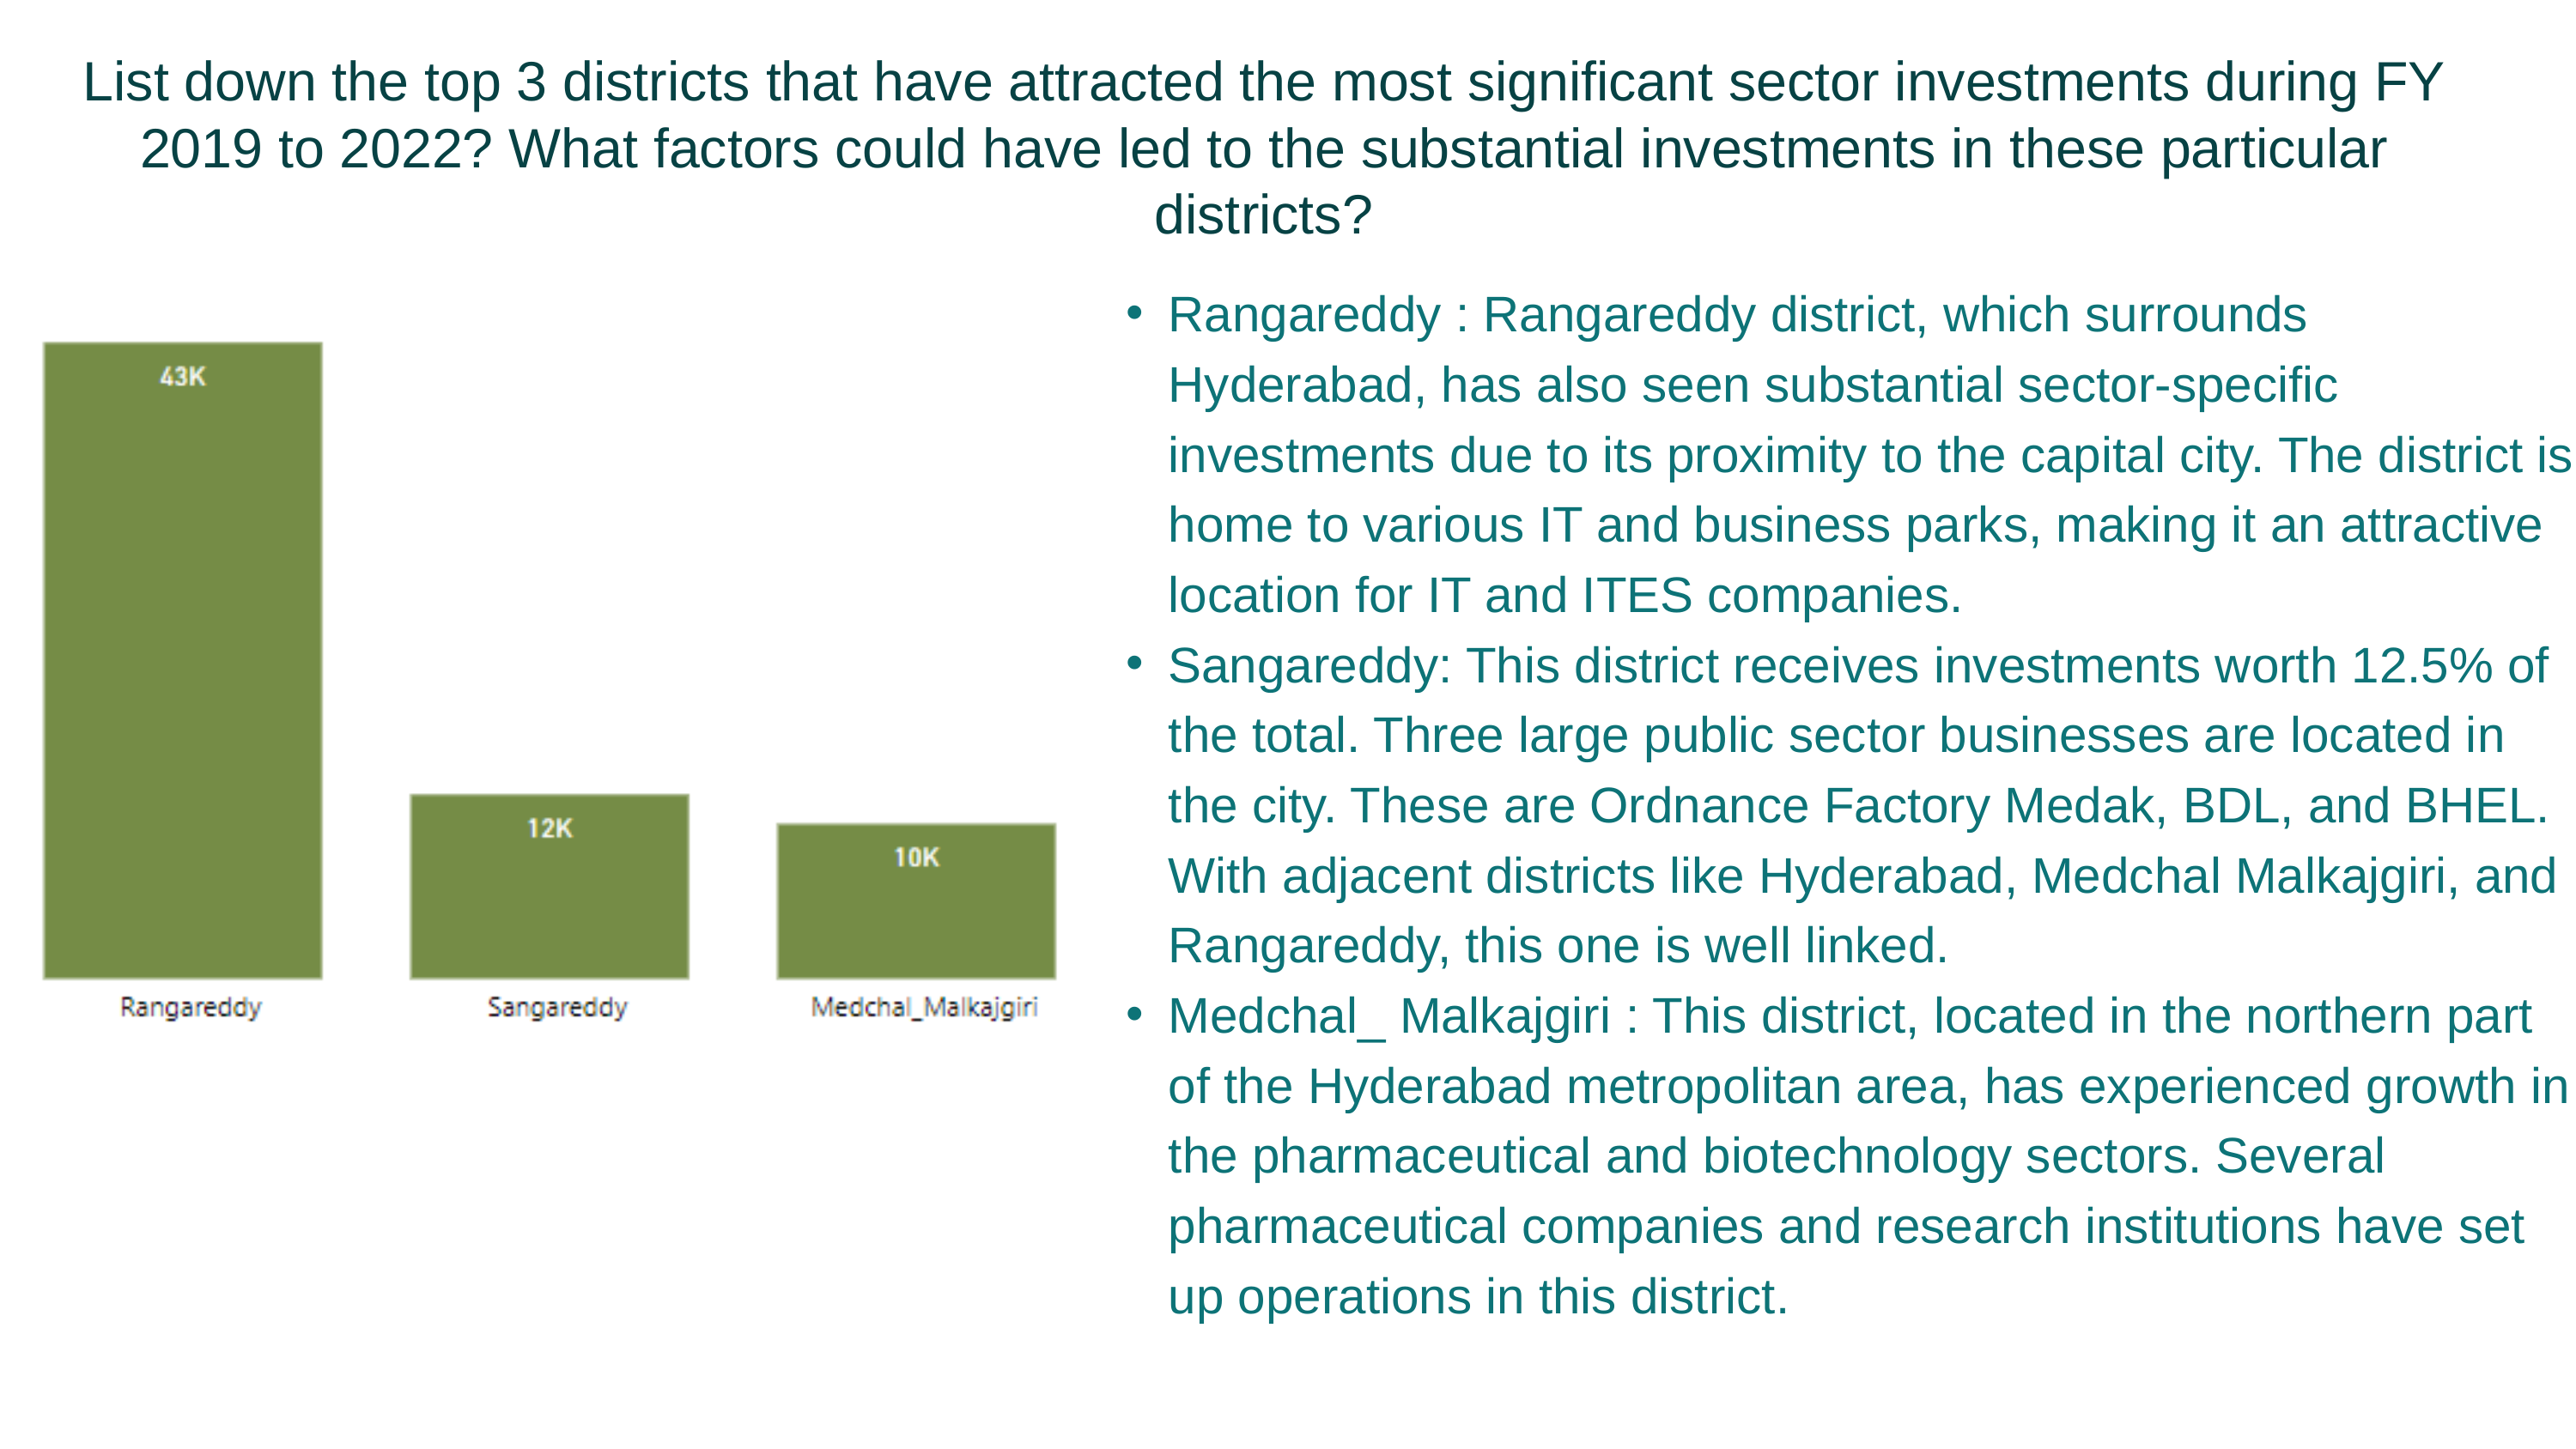

List down the top 3 districts that have attracted the most significant sector investments during FY 2019 to 2022? What factors could have led to the substantial investments in these particular districts?

Rangareddy : Rangareddy district, which surrounds Hyderabad, has also seen substantial sector-specific investments due to its proximity to the capital city. The district is home to various IT and business parks, making it an attractive location for IT and ITES companies.
Sangareddy: This district receives investments worth 12.5% of the total. Three large public sector businesses are located in the city. These are Ordnance Factory Medak, BDL, and BHEL. With adjacent districts like Hyderabad, Medchal Malkajgiri, and Rangareddy, this one is well linked.
Medchal_ Malkajgiri : This district, located in the northern part of the Hyderabad metropolitan area, has experienced growth in the pharmaceutical and biotechnology sectors. Several pharmaceutical companies and research institutions have set up operations in this district.